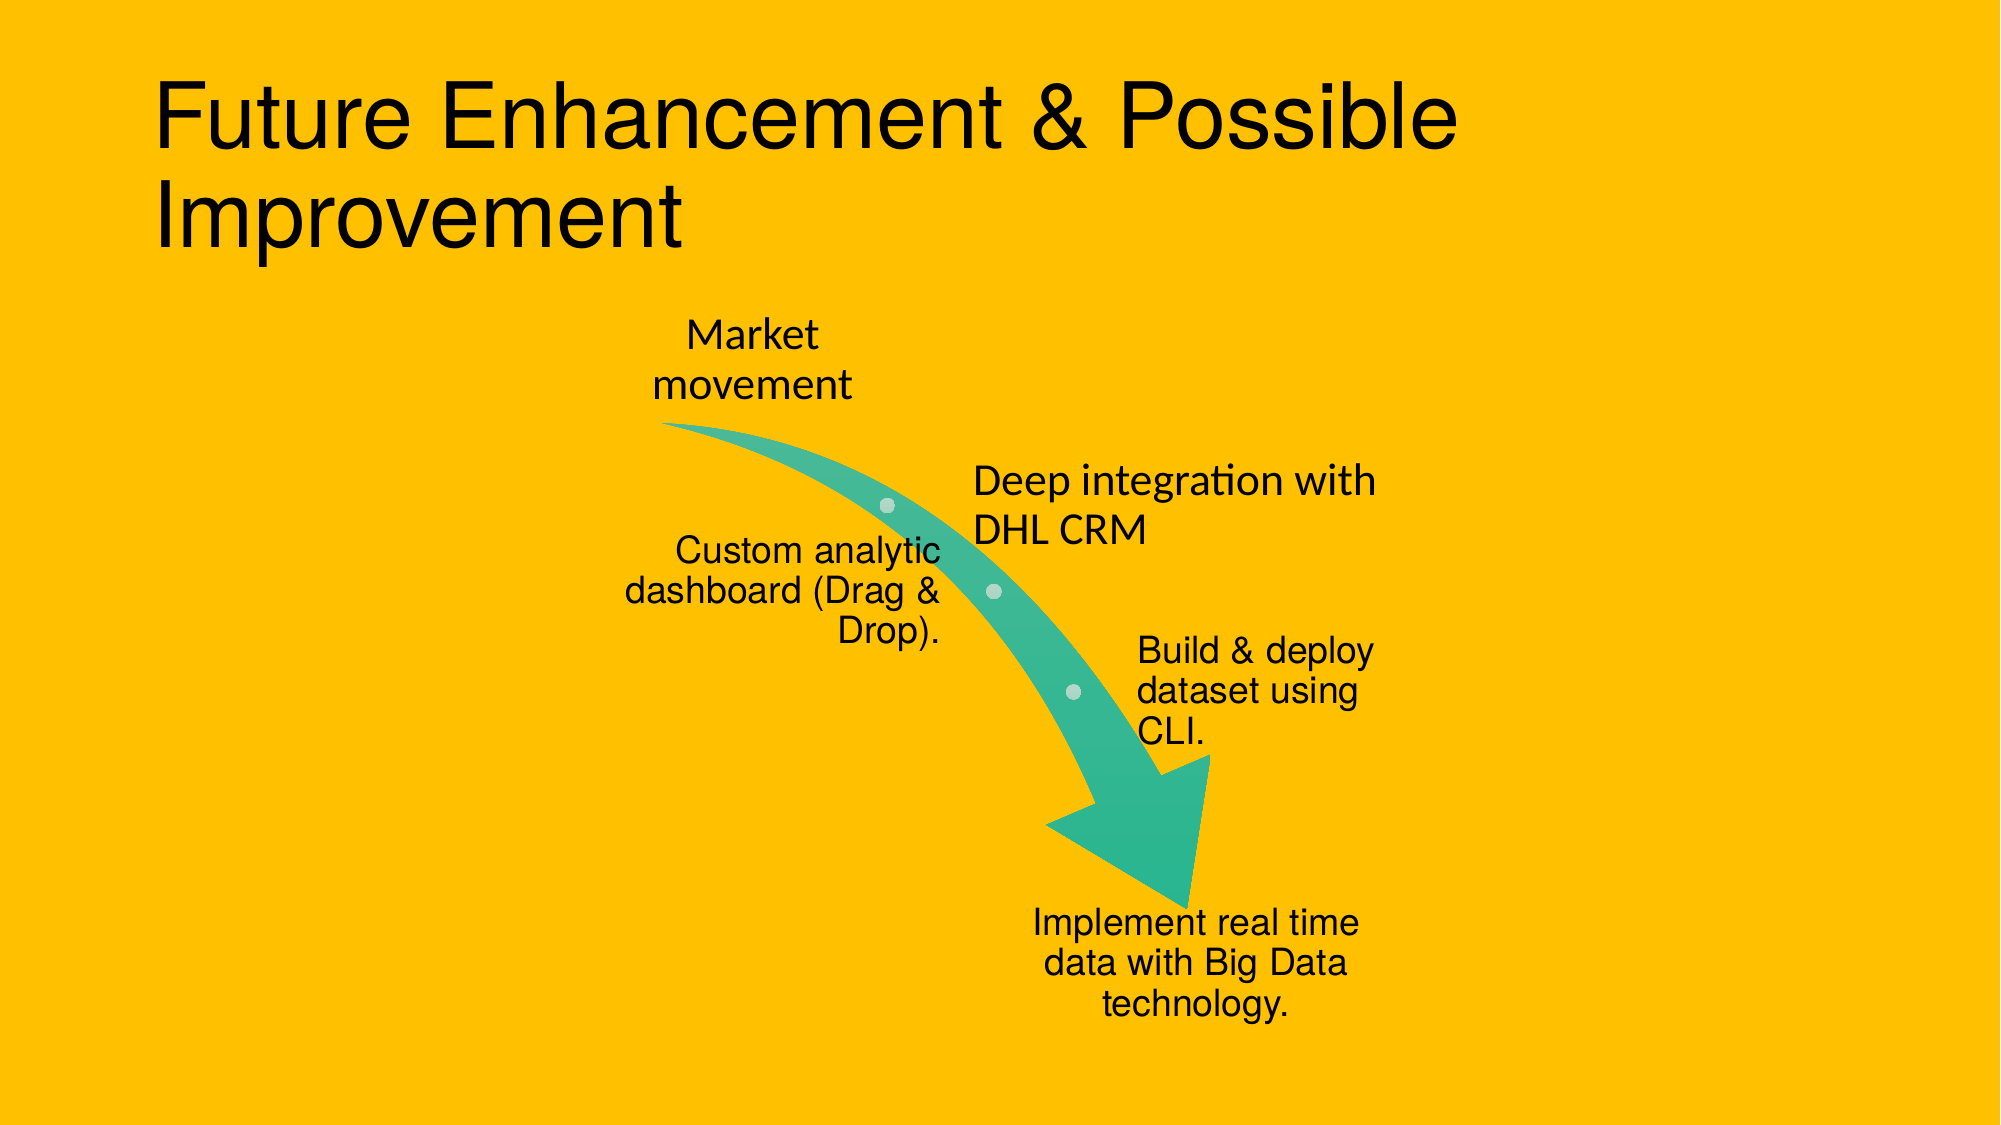

# Future Enhancement & Possible Improvement
Market movement
Deep integration with DHL CRM
Custom analytic dashboard (Drag & Drop).
Build & deploy dataset using CLI.
Implement real time data with Big Data technology.